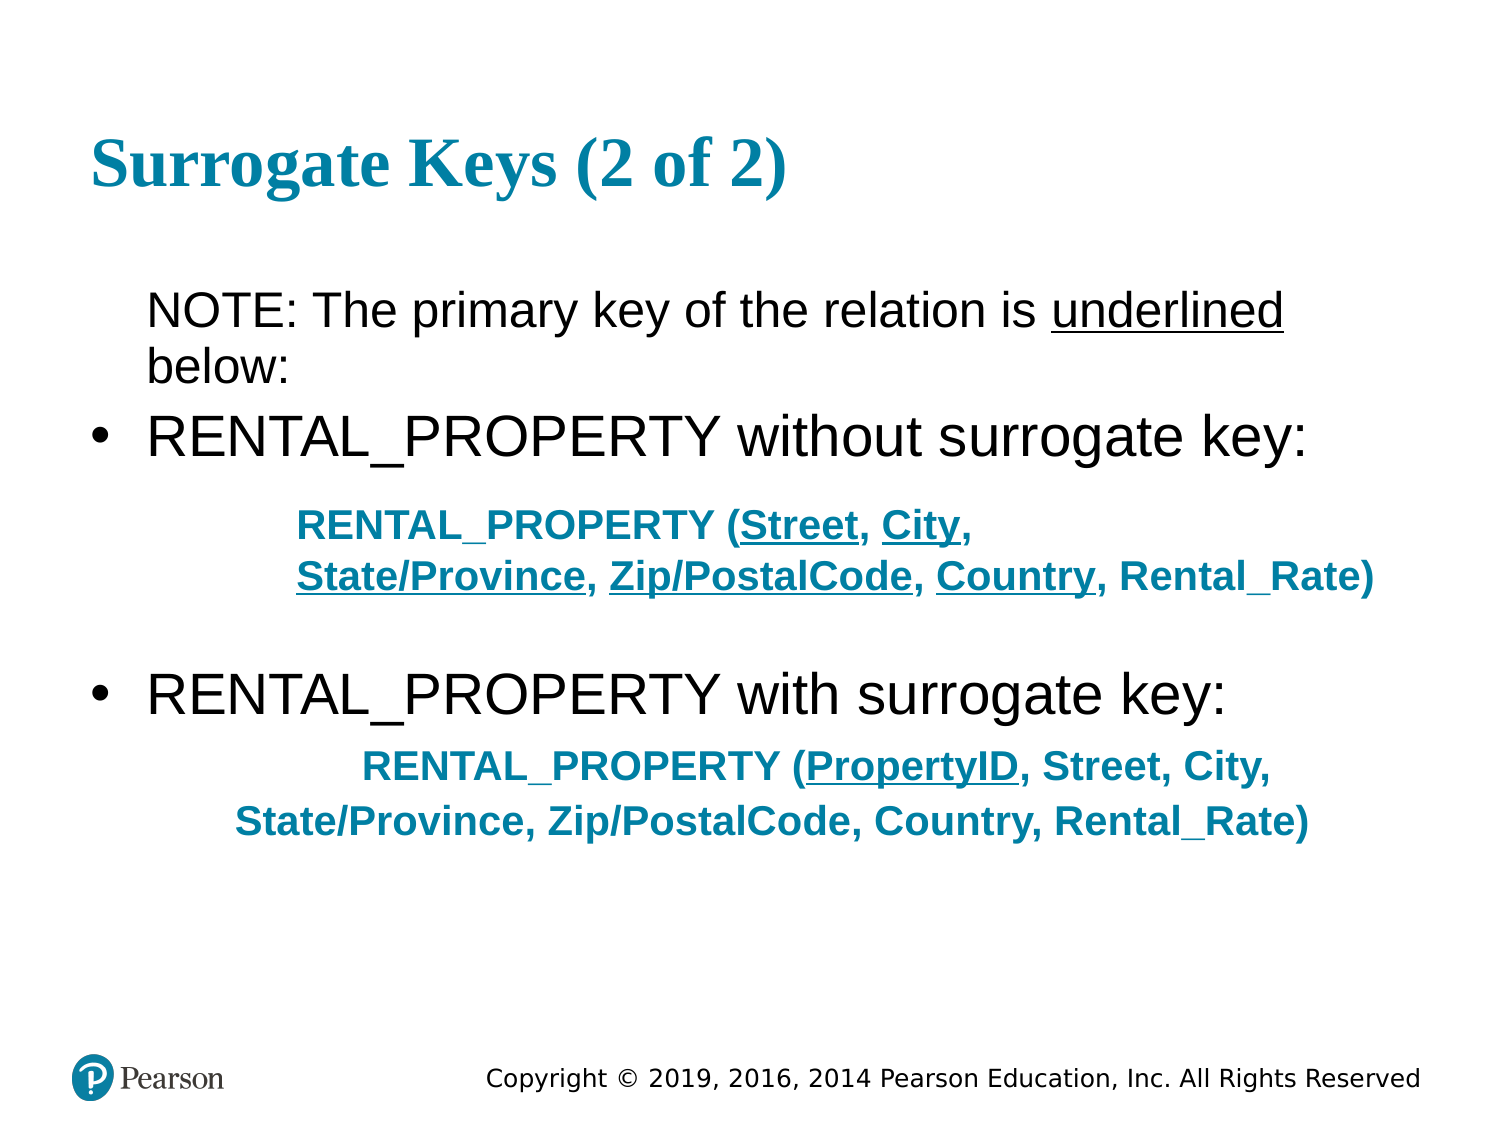

# Surrogate Keys (2 of 2)
	NOTE: The primary key of the relation is underlined below:
RENTAL_PROPERTY without surrogate key:
		RENTAL_PROPERTY (Street, City,
	State/Province, Zip/PostalCode, Country, Rental_Rate)

RENTAL_PROPERTY with surrogate key:
  		RENTAL_PROPERTY (PropertyID, Street, City,
	  State/Province, Zip/PostalCode, Country, Rental_Rate)